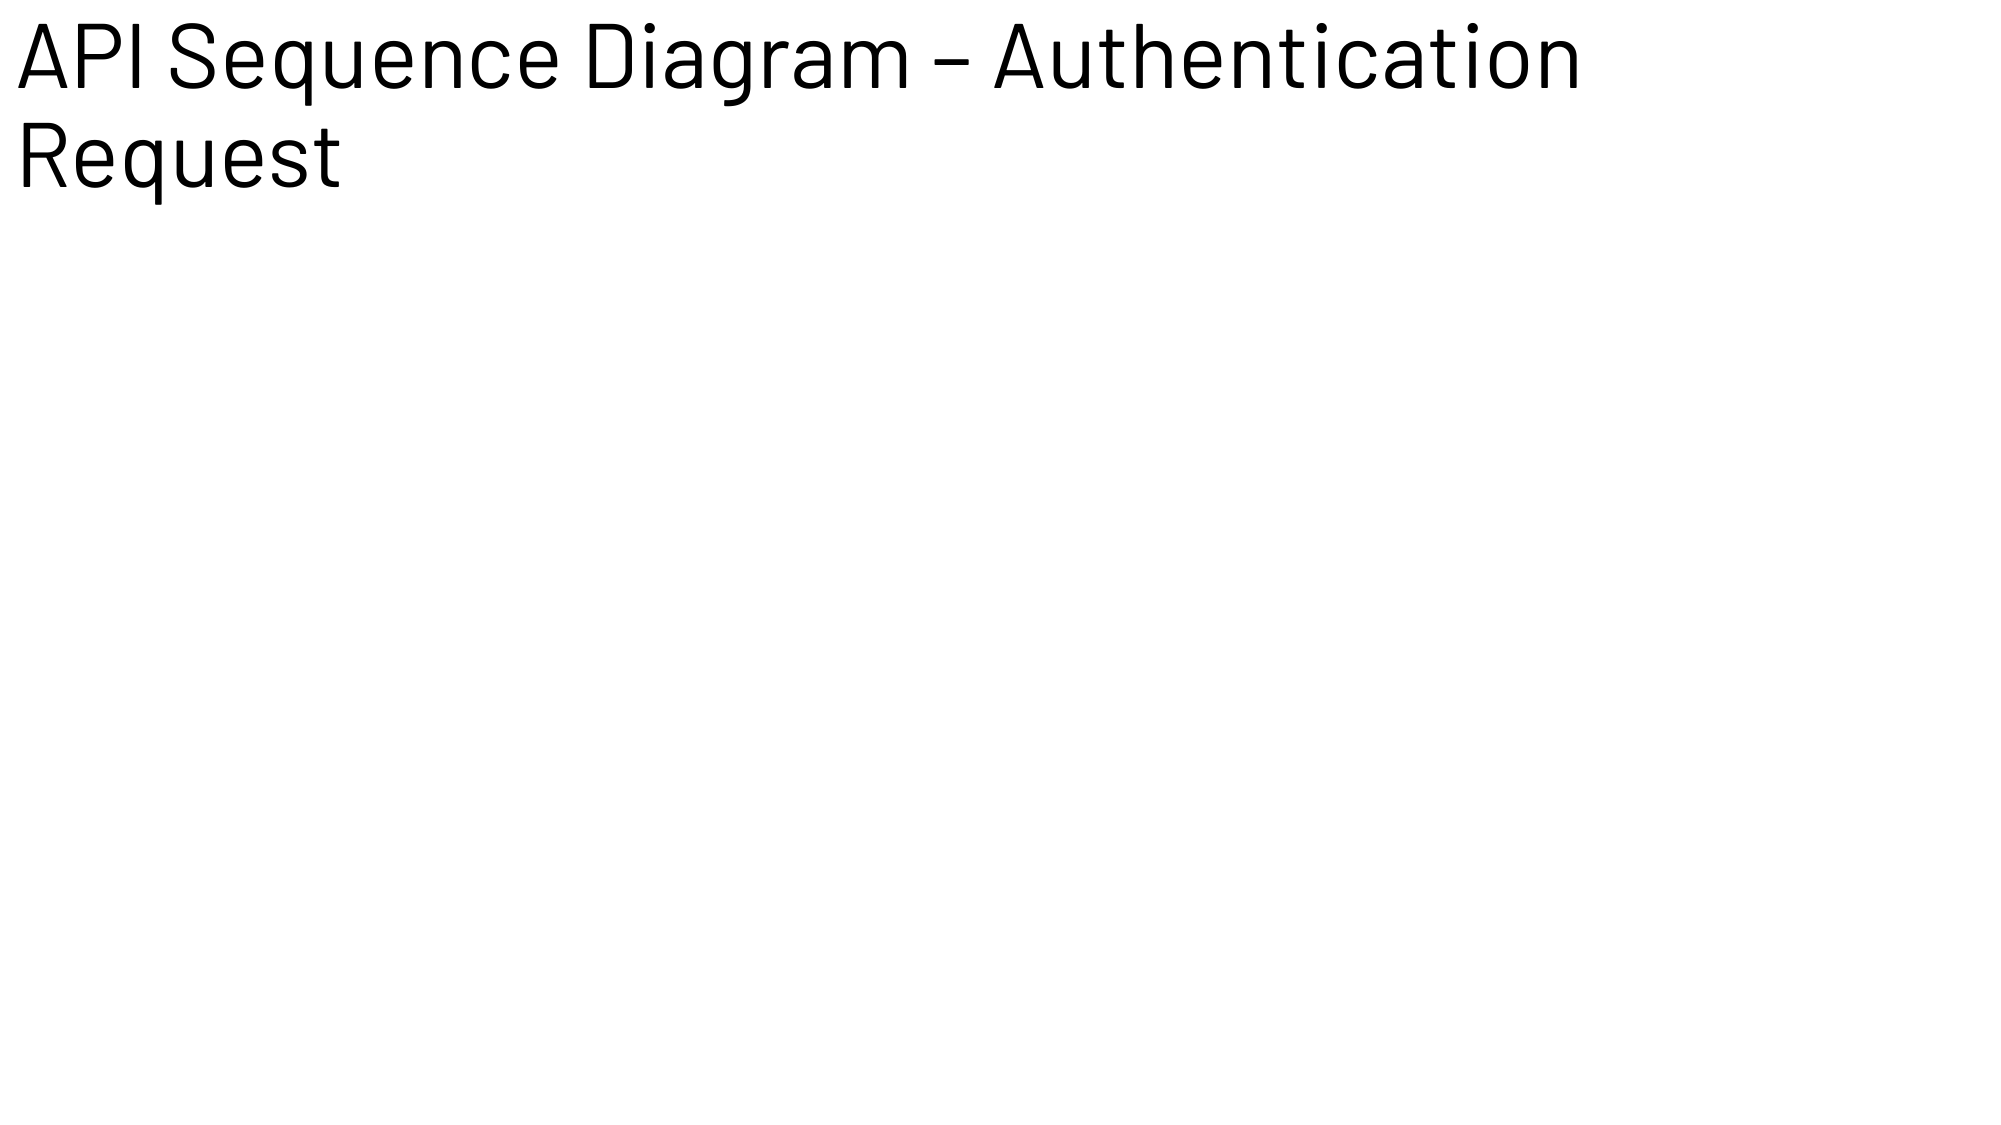

# API Sequence Diagram – Authentication Request